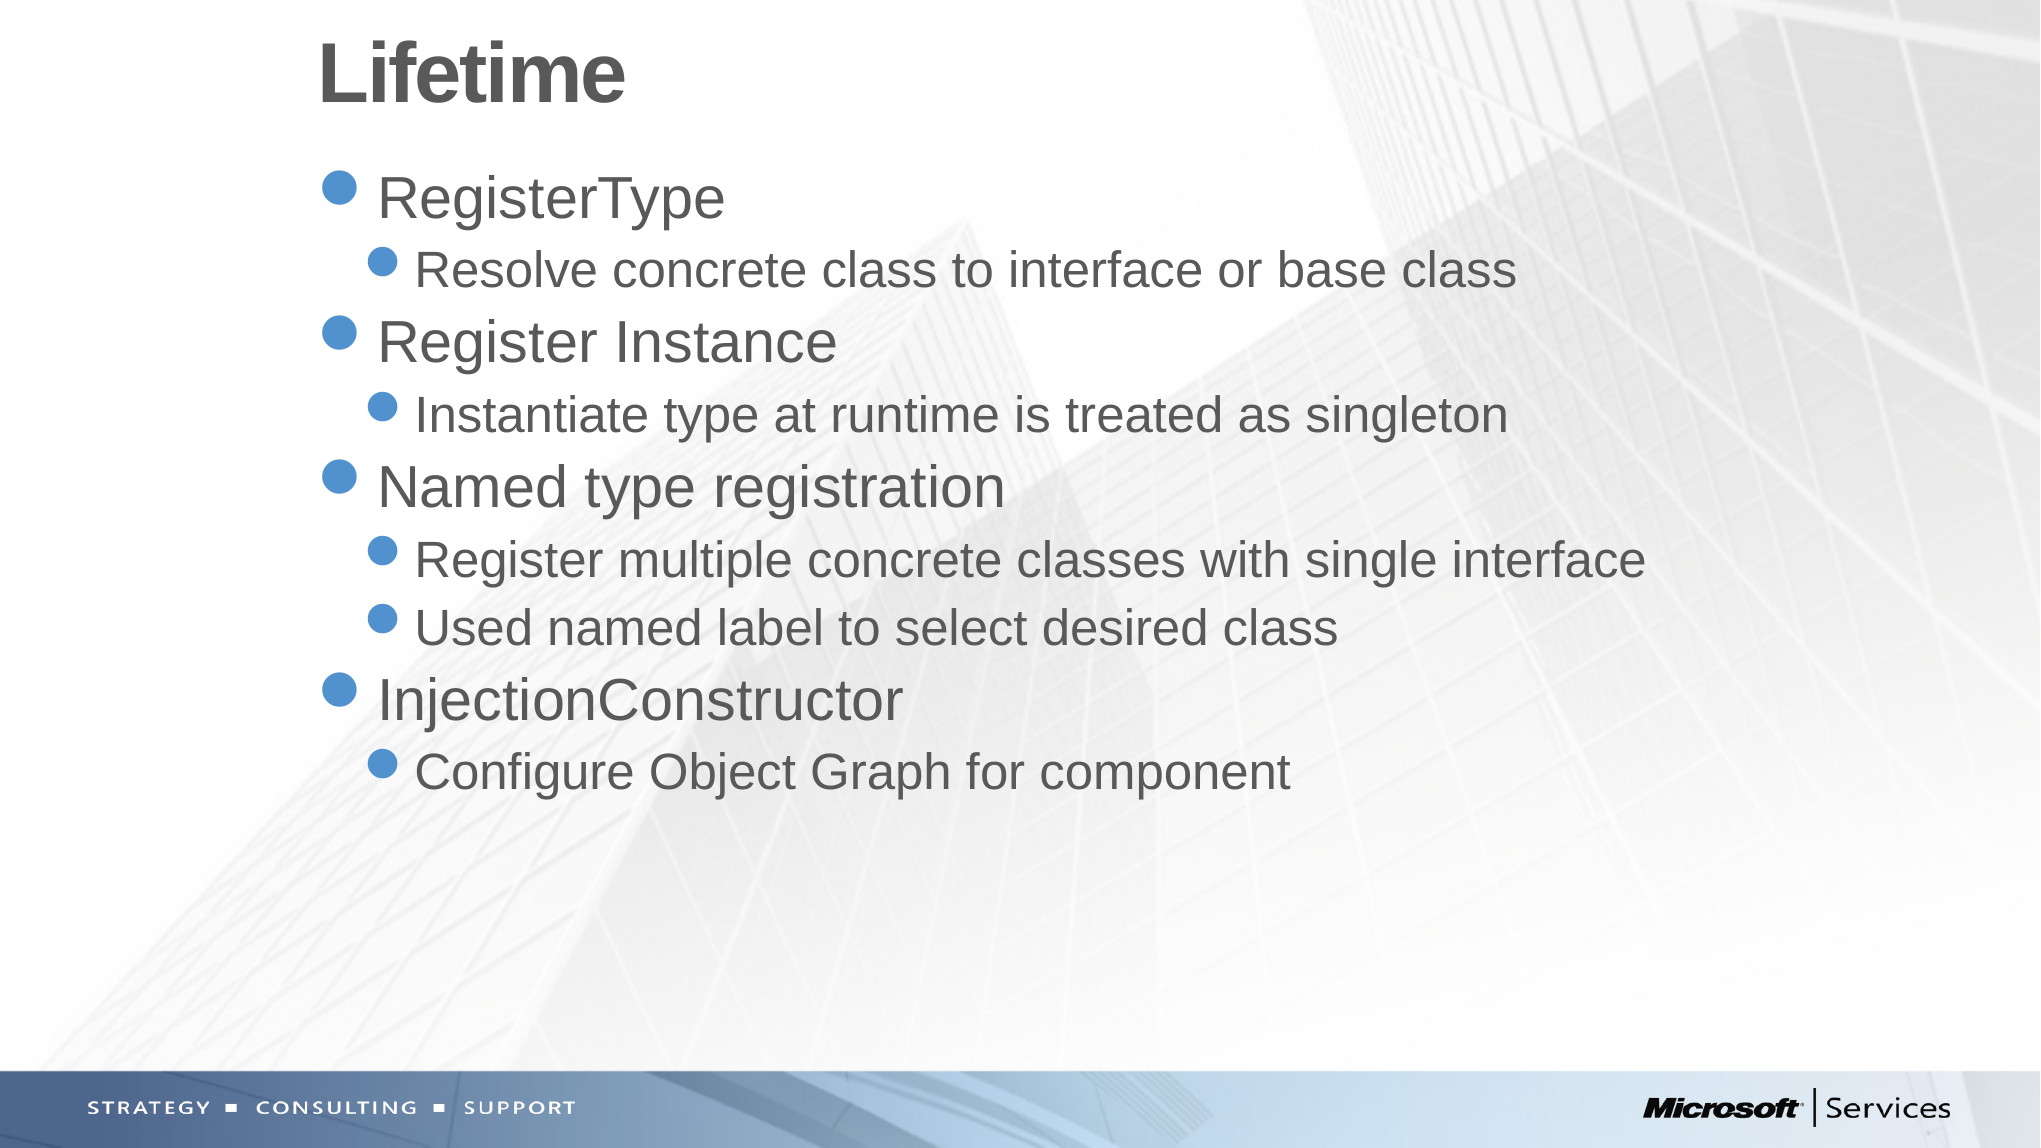

# Lifetime
RegisterType
Resolve concrete class to interface or base class
Register Instance
Instantiate type at runtime is treated as singleton
Named type registration
Register multiple concrete classes with single interface
Used named label to select desired class
InjectionConstructor
Configure Object Graph for component